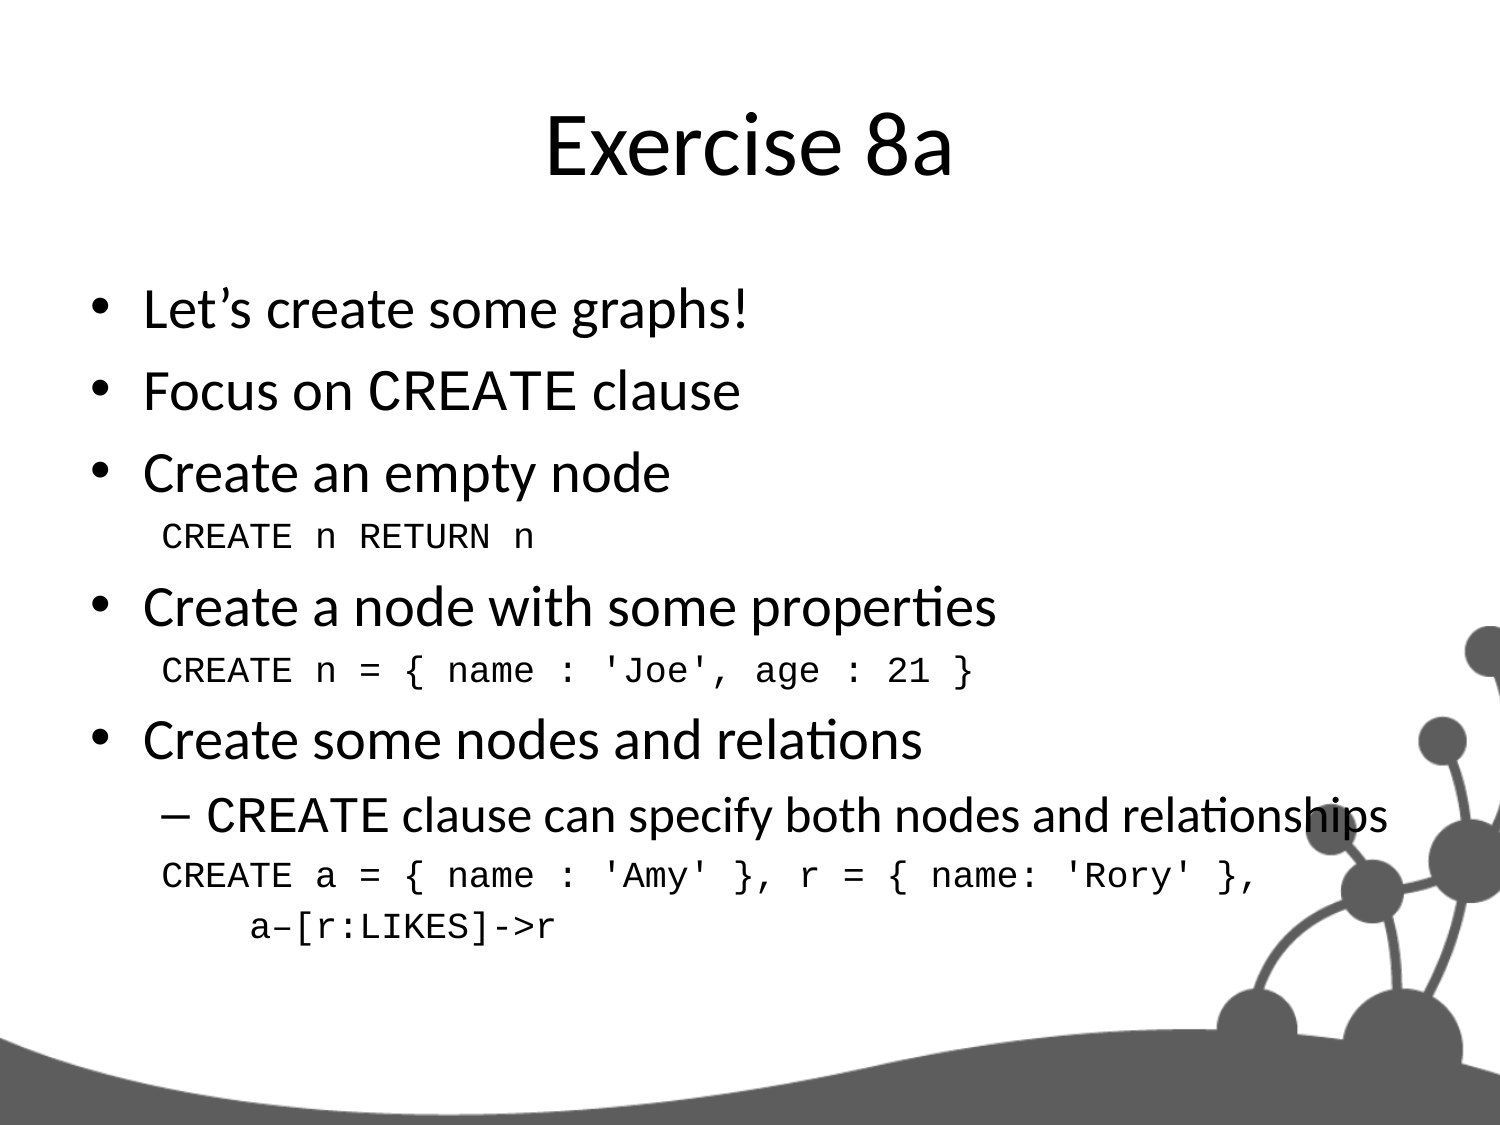

# Exercise 8a
Let’s create some graphs!
Focus on CREATE clause
Create an empty node
CREATE n RETURN n
Create a node with some properties
CREATE n = { name : 'Joe', age : 21 }
Create some nodes and relations
CREATE clause can specify both nodes and relationships
CREATE a = { name : 'Amy' }, r = { name: 'Rory' },
    a–[r:LIKES]->r